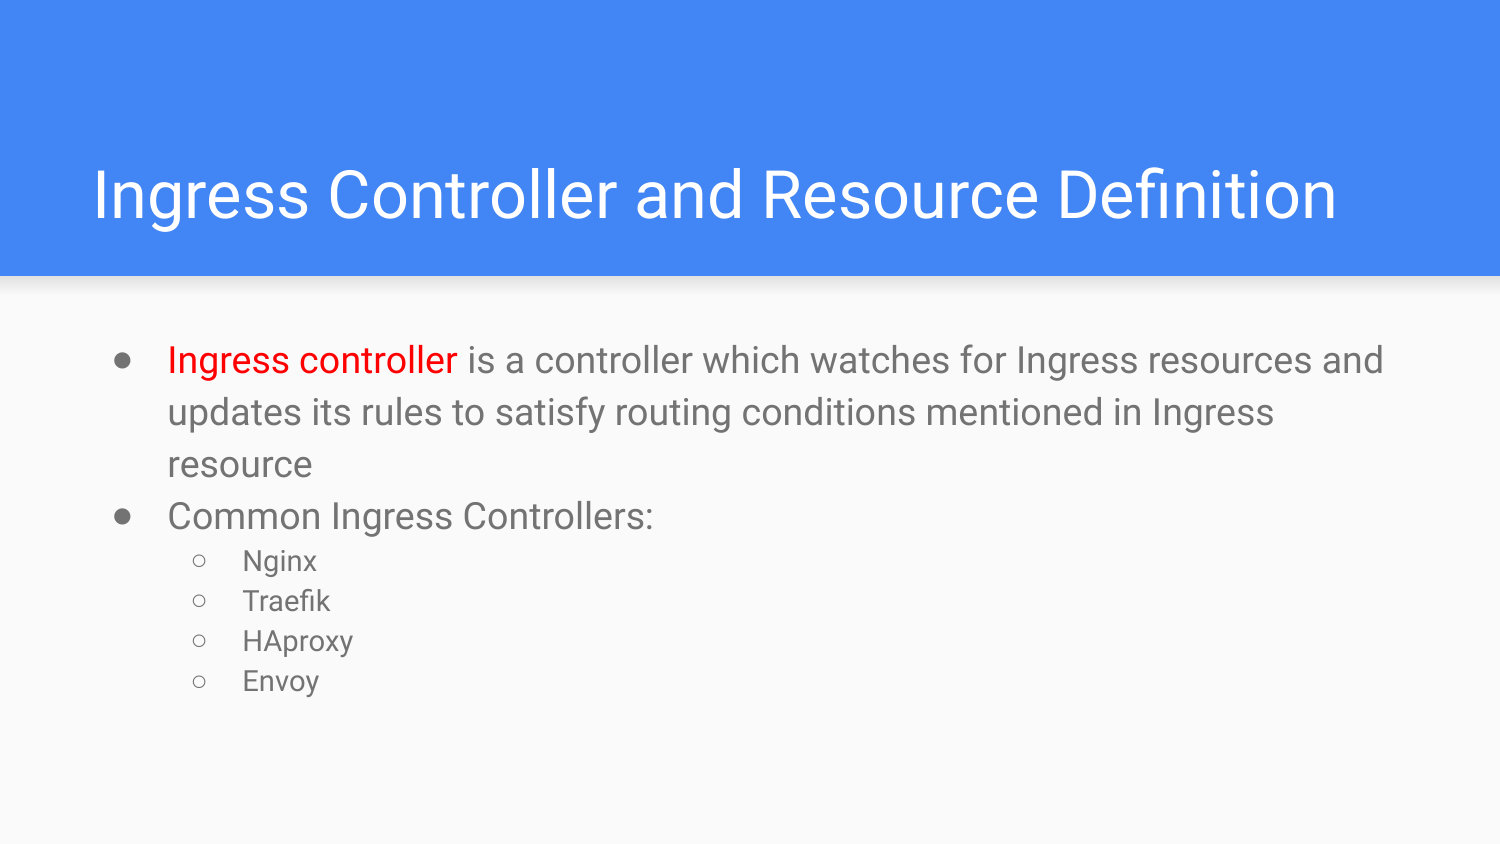

# Ingress Controller and Resource Definition
Ingress controller is a controller which watches for Ingress resources and updates its rules to satisfy routing conditions mentioned in Ingress resource
Common Ingress Controllers:
Nginx
Traefik
HAproxy
Envoy